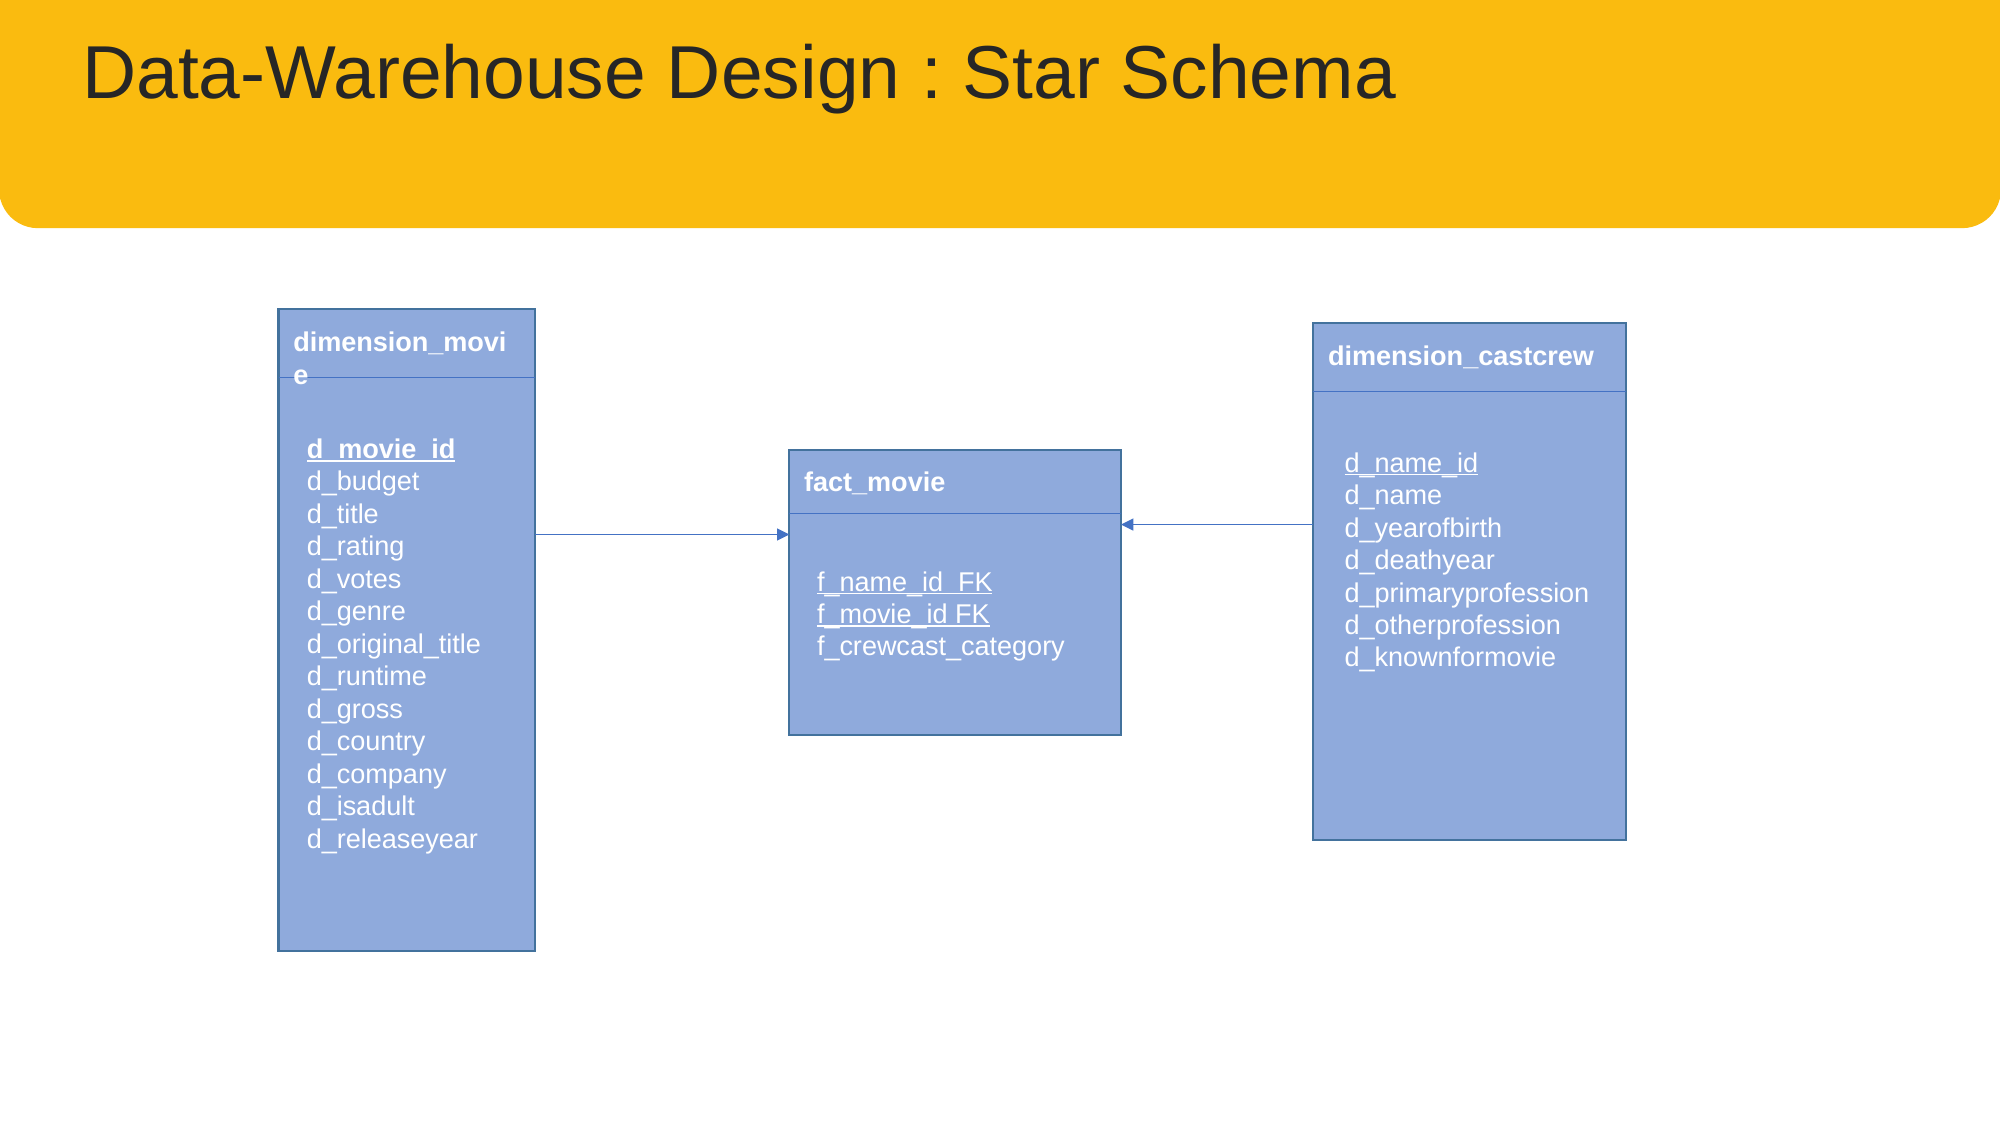

Data-Warehouse Design : Star Schema

dimension_movie
d_movie_id
d_budget
d_title
d_rating
d_votes
d_genre
d_original_title
d_runtime
d_gross
d_country
d_company
d_isadult
d_releaseyear

dimension_castcrew
d_name_id
d_name
d_yearofbirth
d_deathyear
d_primaryprofession
d_otherprofession
d_knownformovie

fact_movie
f_name_id  FK
f_movie_id FK
f_crewcast_category